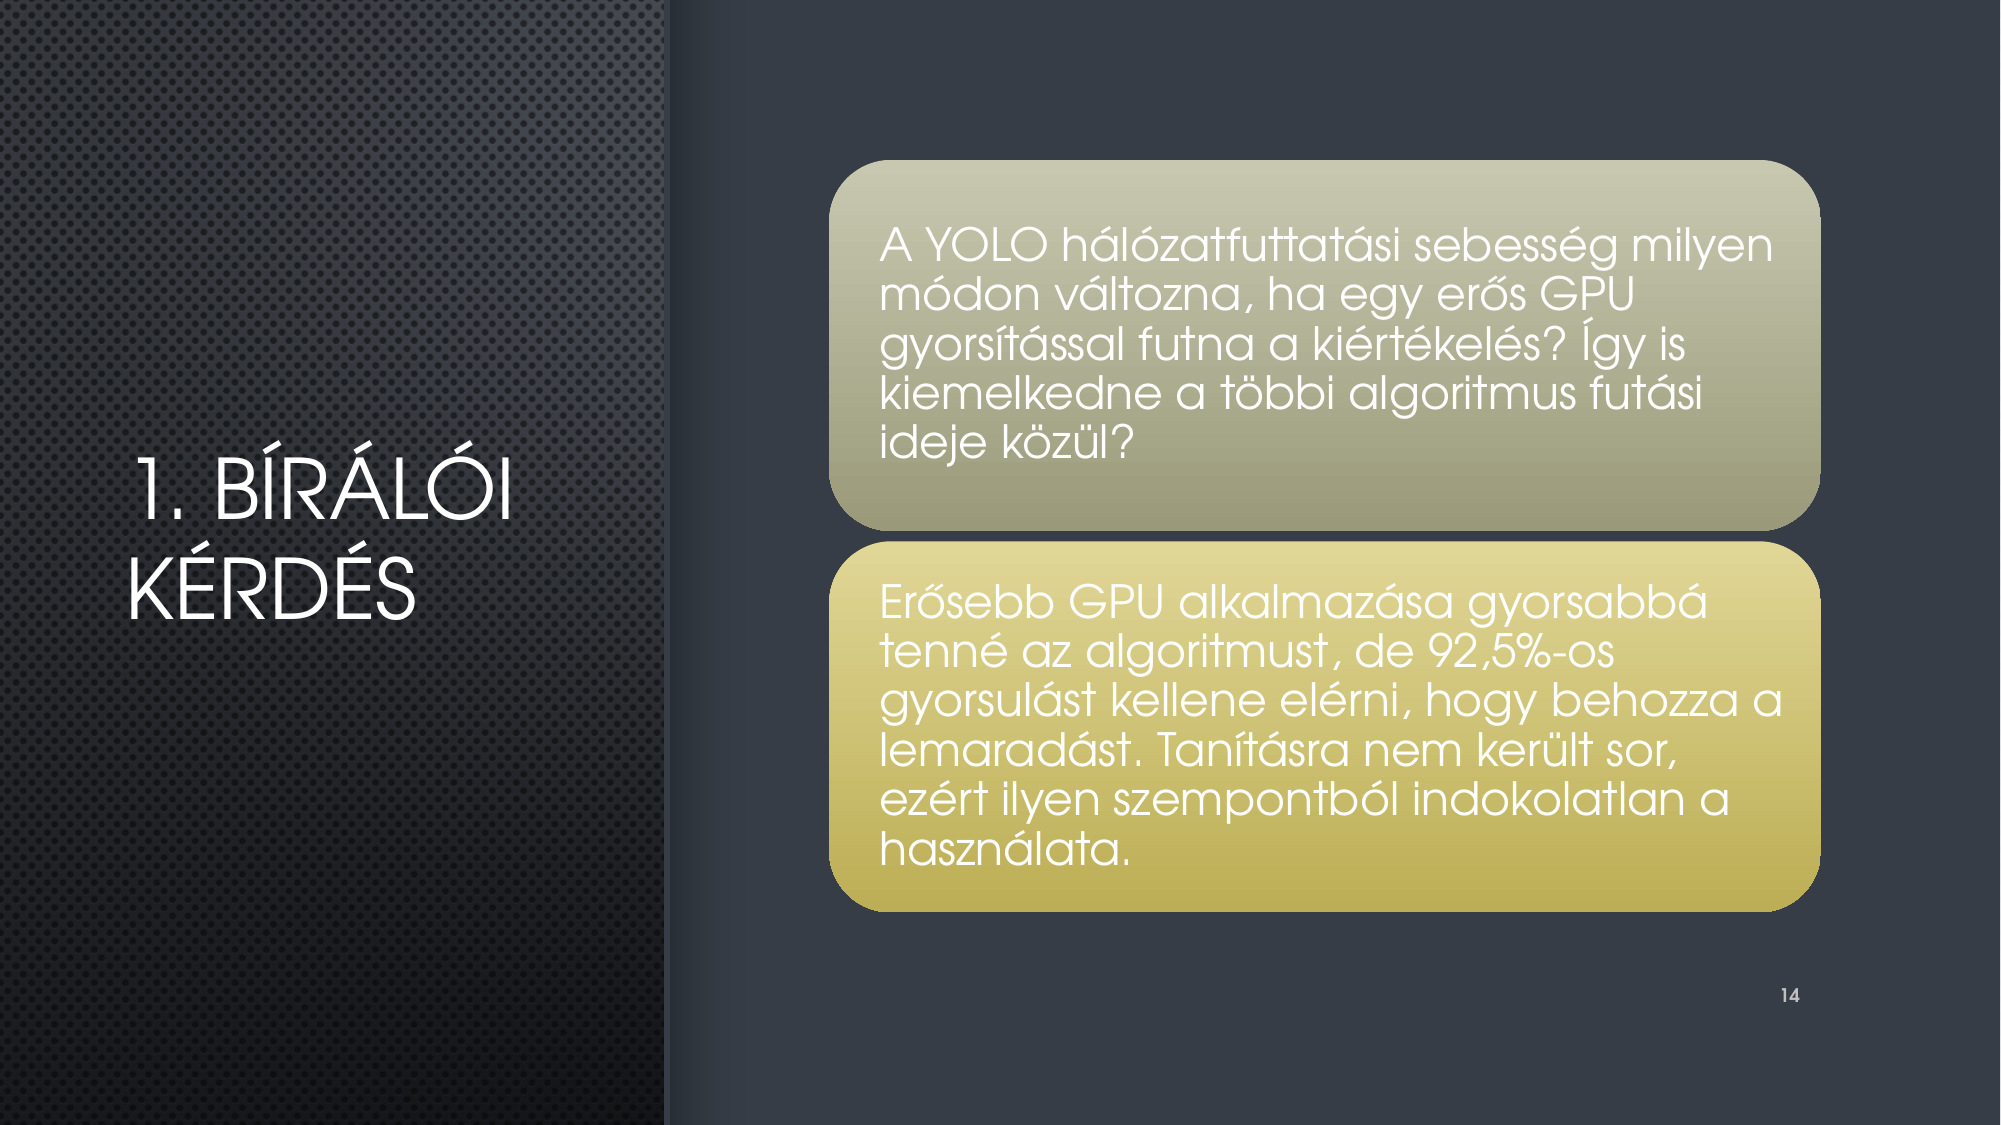

A YOLO hálózatfuttatási sebesség milyen módon változna, ha egy erős GPU gyorsítással futna a kiértékelés? Így is kiemelkedne a többi algoritmus futási ideje közül?
Erősebb GPU alkalmazása gyorsabbá tenné az algoritmust, de 92,5%-os gyorsulást kellene elérni, hogy behozza a lemaradást. Tanításra nem került sor, ezért ilyen szempontból indokolatlan a használata.
# 1. Bírálói kérdés

14